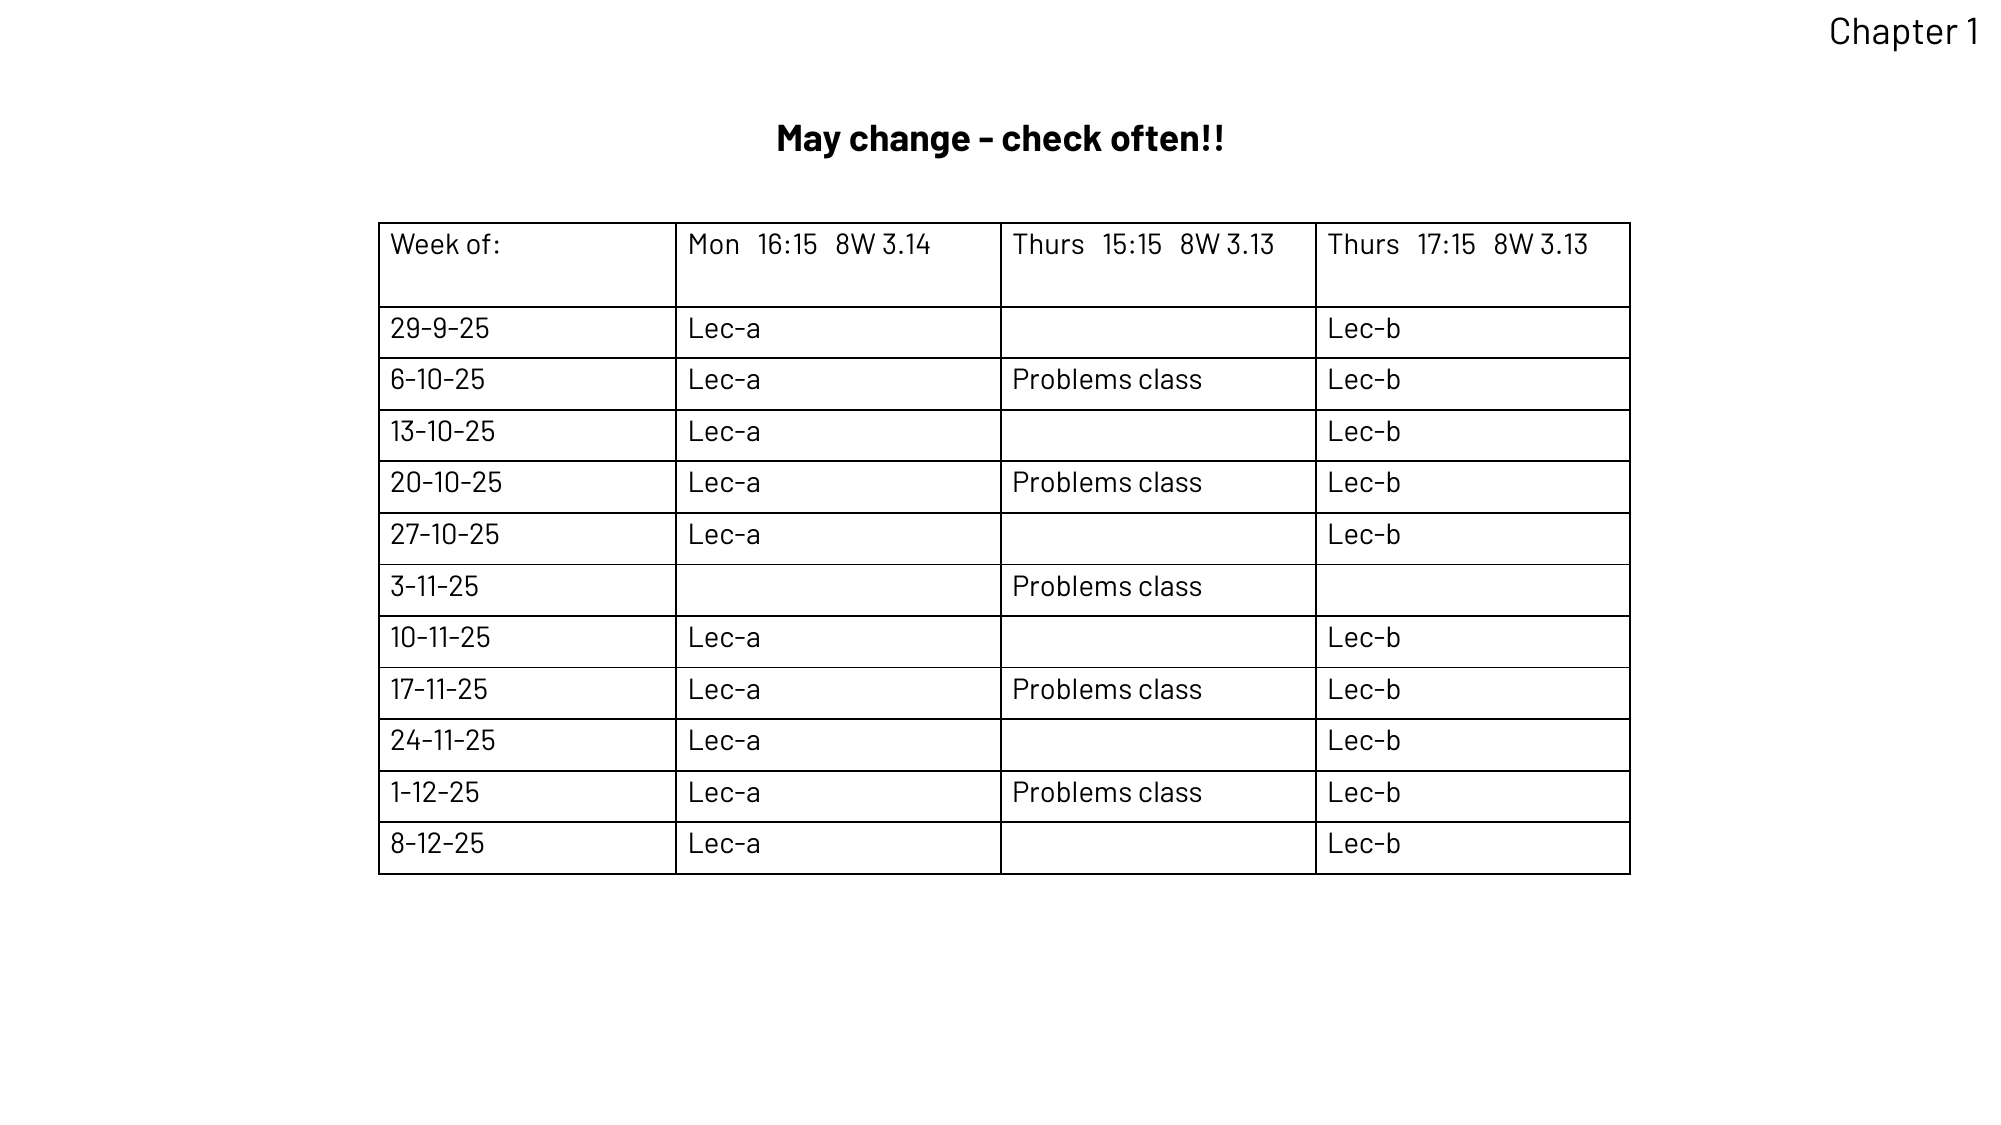

Chapter 1
May change - check often!!
| Week of: | Mon 16:15 8W 3.14 | Thurs 15:15 8W 3.13 | Thurs 17:15 8W 3.13 |
| --- | --- | --- | --- |
| 29-9-25 | Lec-a |  | Lec-b |
| 6-10-25 | Lec-a | Problems class | Lec-b |
| 13-10-25 | Lec-a |  | Lec-b |
| 20-10-25 | Lec-a | Problems class | Lec-b |
| 27-10-25 | Lec-a |  | Lec-b |
| 3-11-25 |  | Problems class |  |
| 10-11-25 | Lec-a |  | Lec-b |
| 17-11-25 | Lec-a | Problems class | Lec-b |
| 24-11-25 | Lec-a |  | Lec-b |
| 1-12-25 | Lec-a | Problems class | Lec-b |
| 8-12-25 | Lec-a |  | Lec-b |